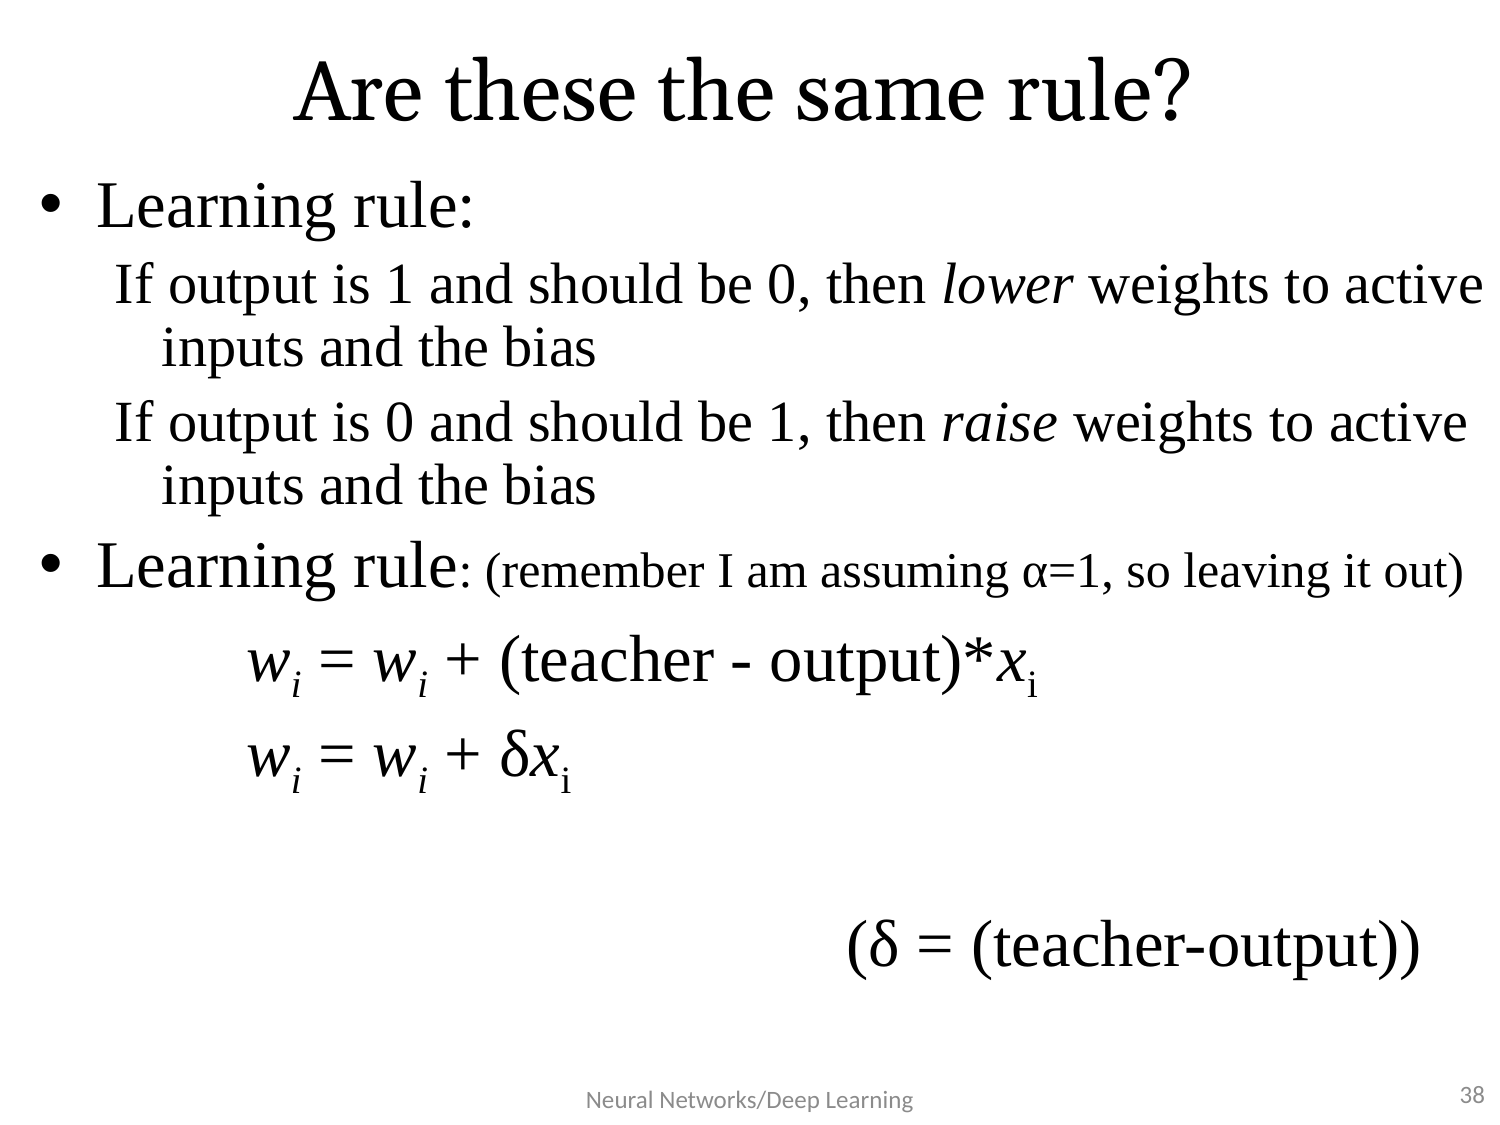

# Are these the same rule?
Learning rule:
If output is 1 and should be 0, then lower weights to active inputs and the bias
If output is 0 and should be 1, then raise weights to active inputs and the bias
Learning rule: (remember I am assuming α=1, so leaving it out)
		wi = wi + (teacher - output)*xi
		wi = wi + δxi

						(δ = (teacher-output))

38
Neural Networks/Deep Learning